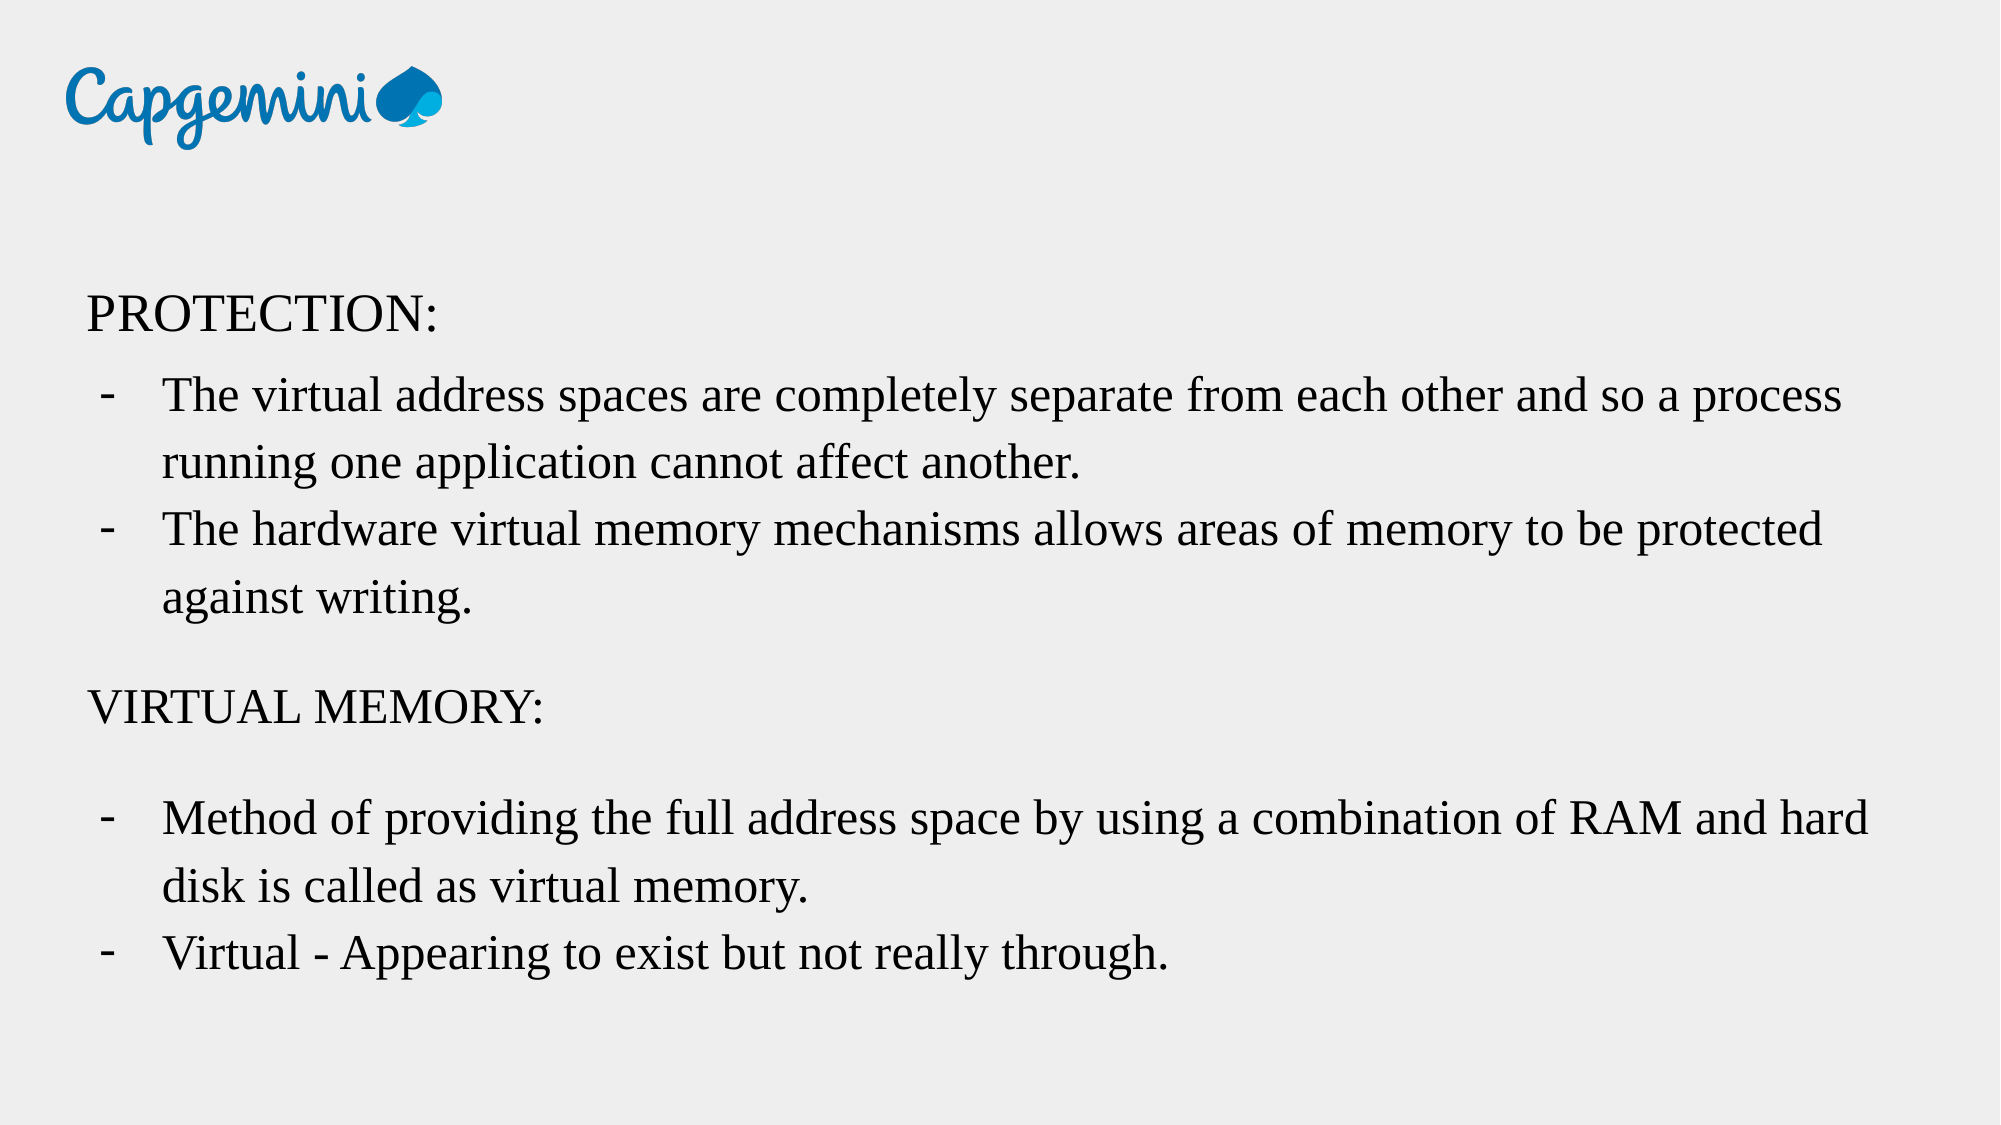

PROTECTION:
The virtual address spaces are completely separate from each other and so a process running one application cannot affect another.
The hardware virtual memory mechanisms allows areas of memory to be protected against writing.
VIRTUAL MEMORY:
Method of providing the full address space by using a combination of RAM and hard disk is called as virtual memory.
Virtual - Appearing to exist but not really through.